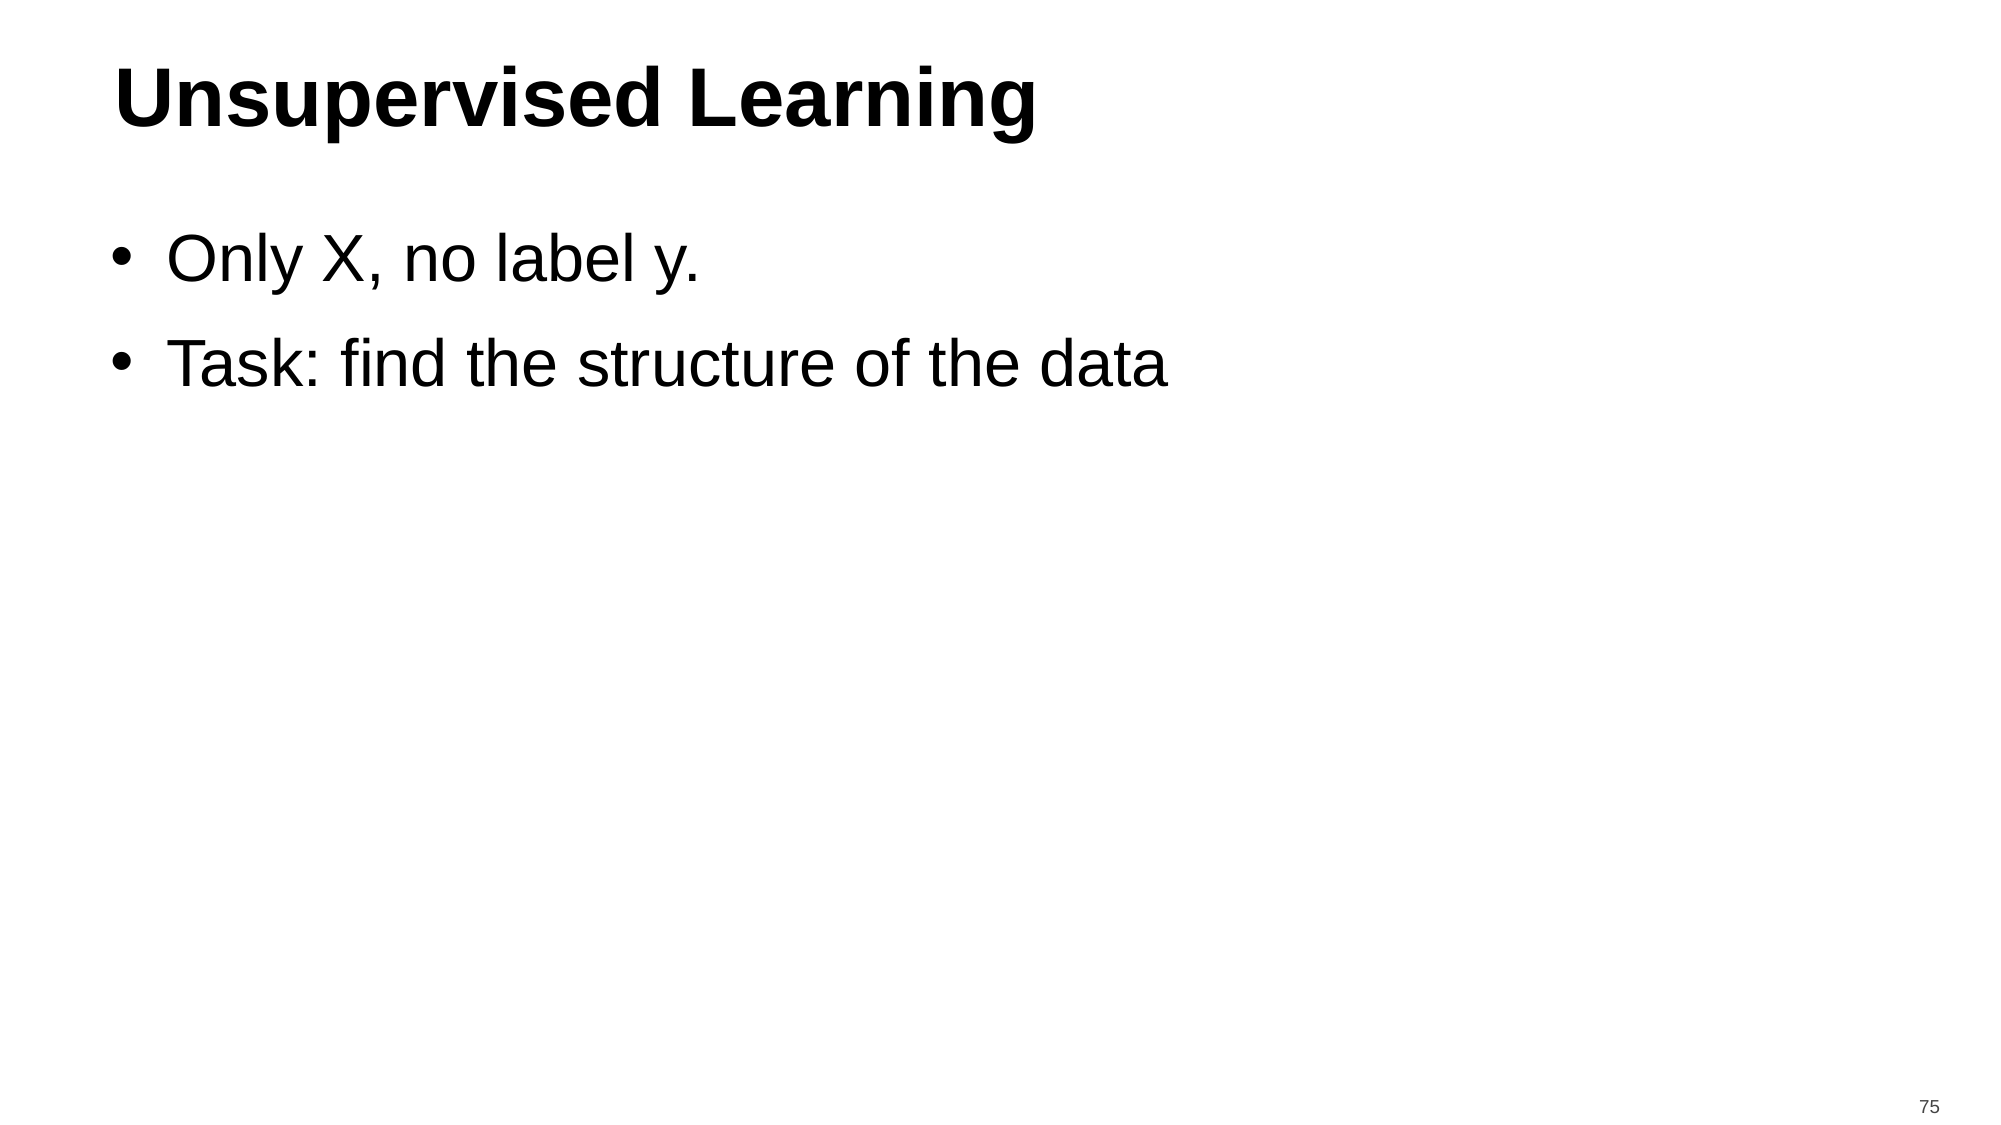

# Unsupervised Learning
Only X, no label y.
Task: find the structure of the data
75